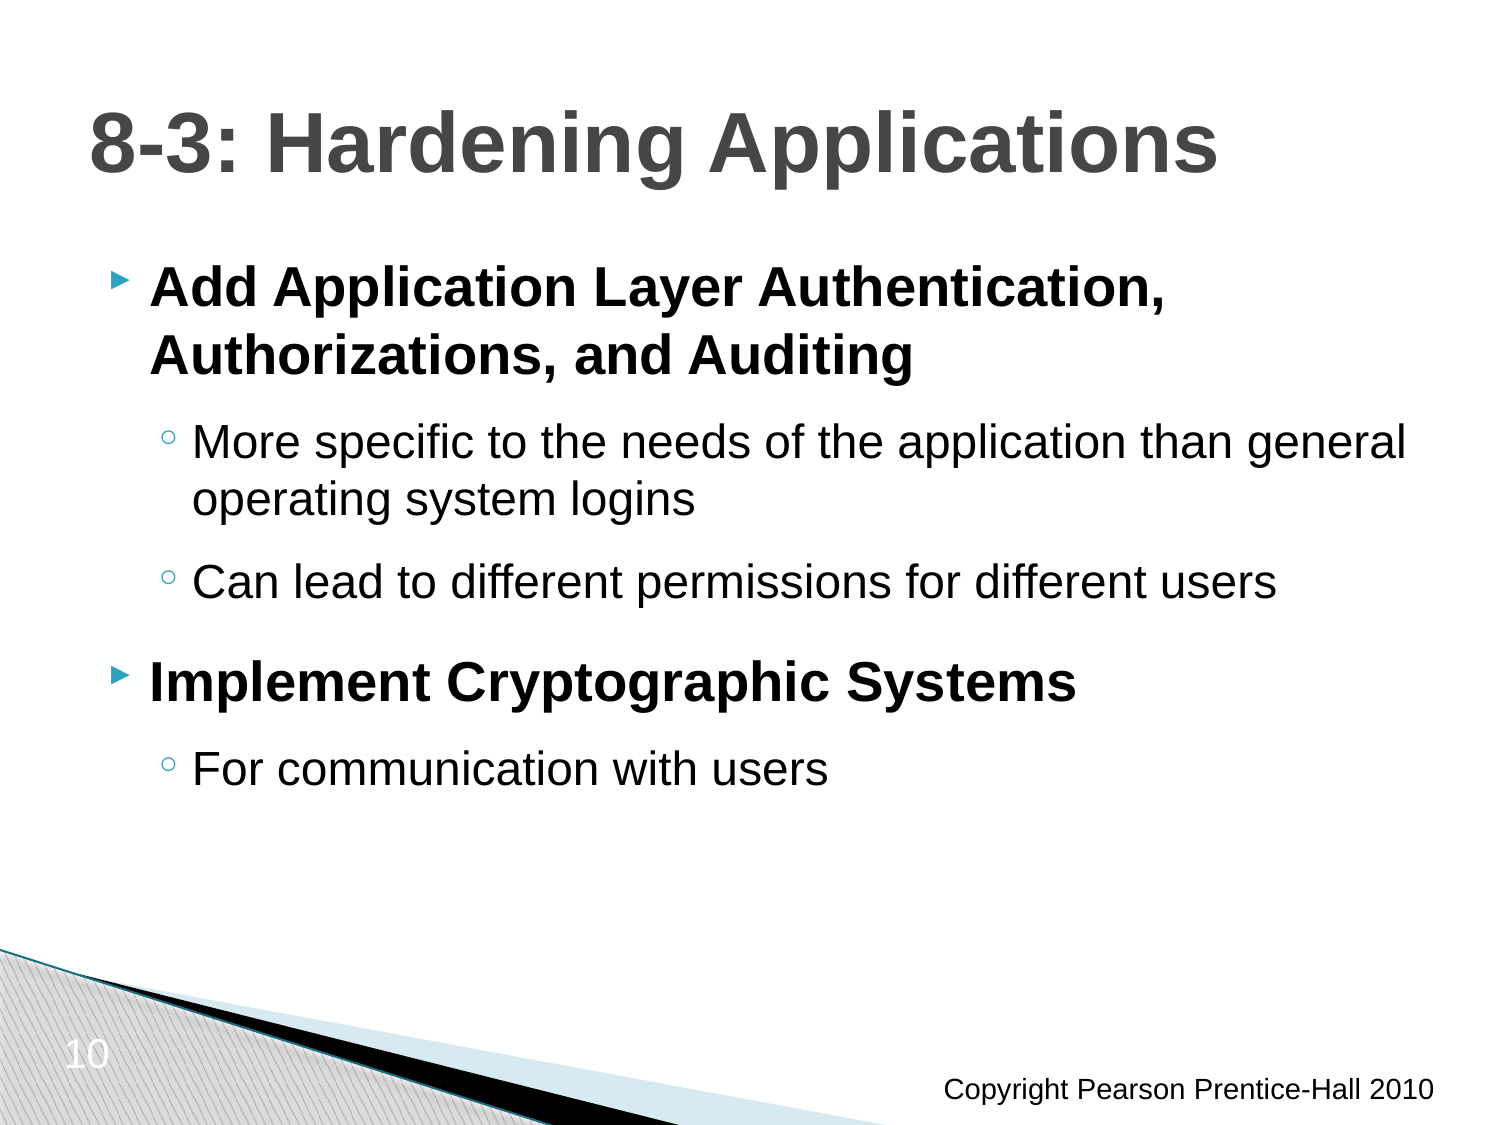

# 8-3: Hardening Applications
Add Application Layer Authentication, Authorizations, and Auditing
More specific to the needs of the application than general operating system logins
Can lead to different permissions for different users
Implement Cryptographic Systems
For communication with users

10
Copyright Pearson Prentice-Hall 2010